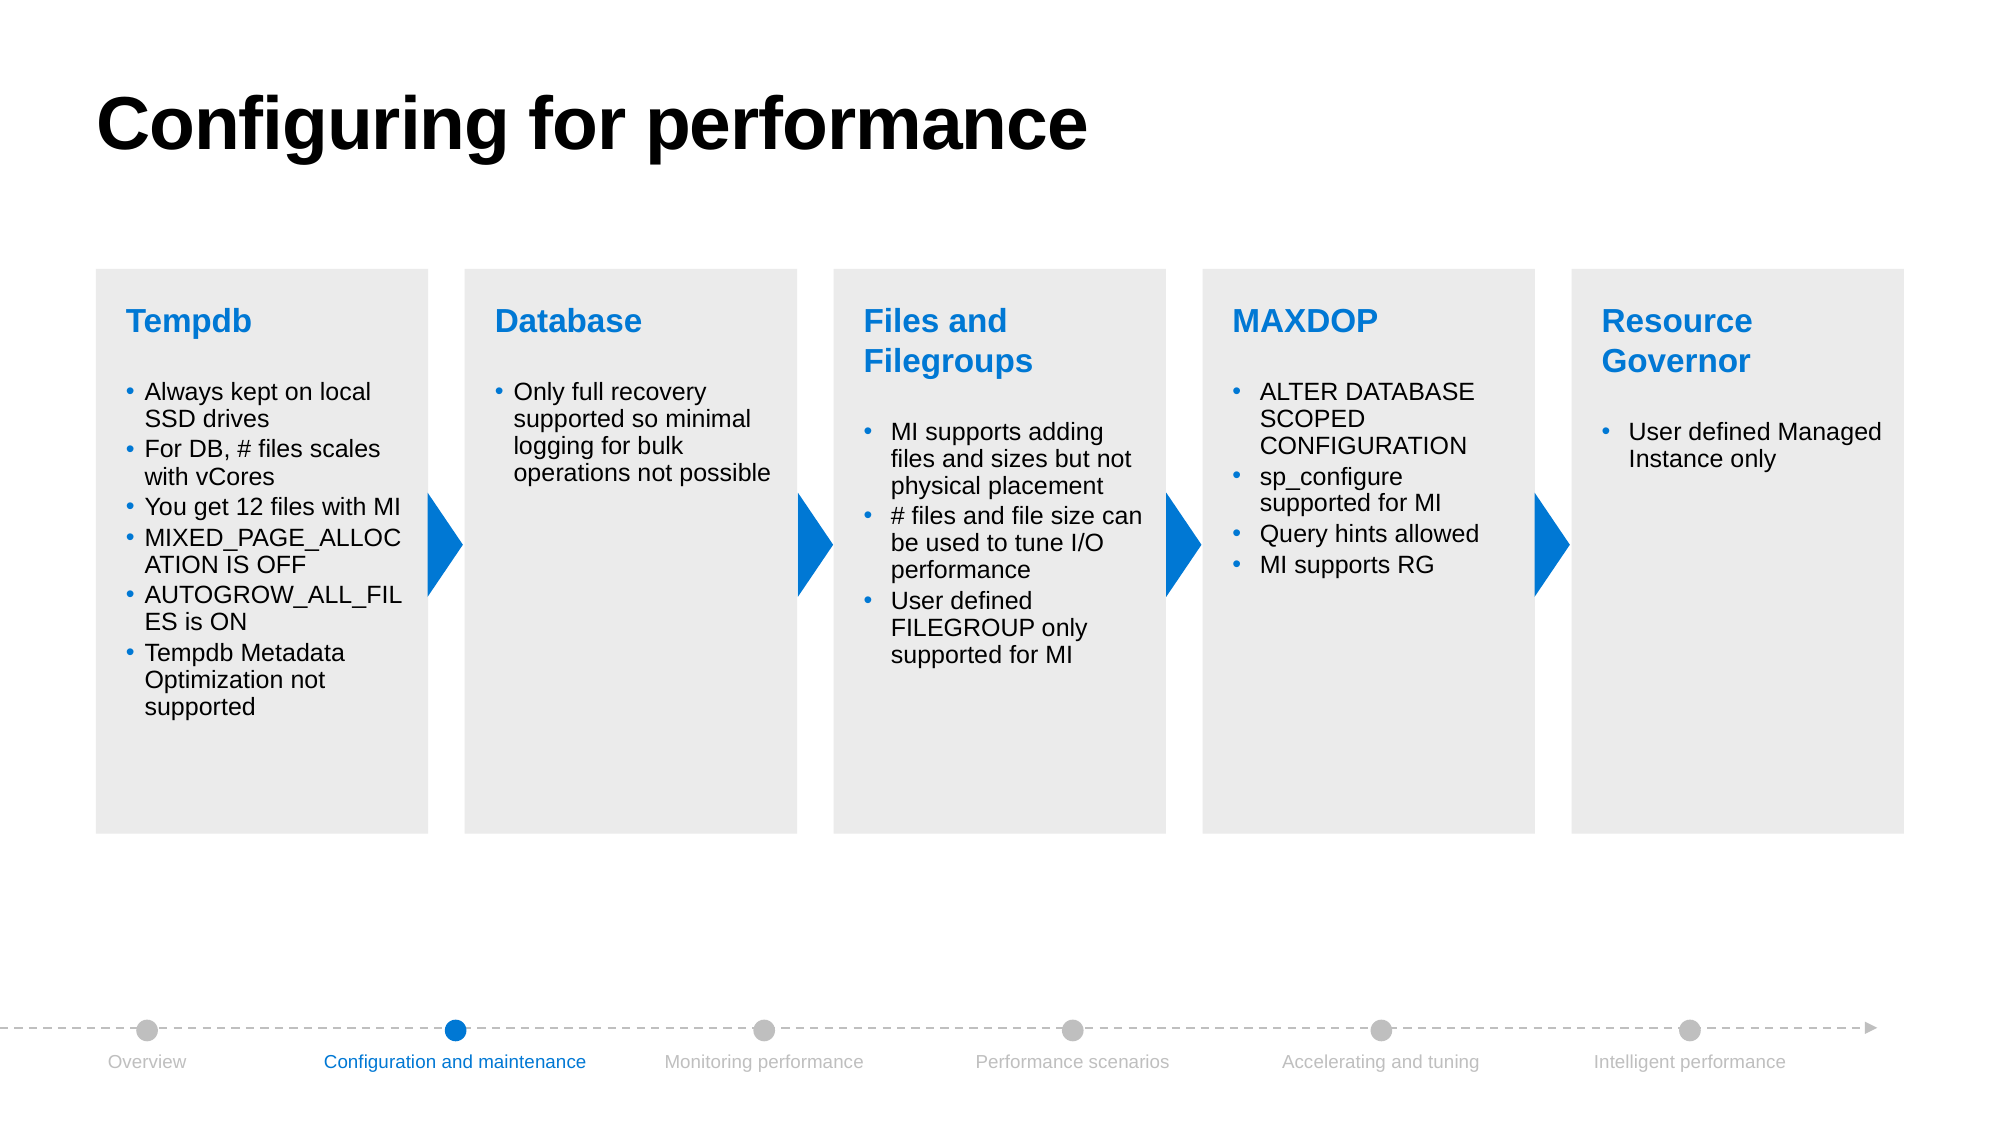

# Configuring for performance
Tempdb

Always kept on local SSD drives
For DB, # files scales with vCores
You get 12 files with MI
MIXED_PAGE_ALLOCATION IS OFF
AUTOGROW_ALL_FILES is ON
Tempdb Metadata Optimization not supported
Database

Only full recovery supported so minimal logging for bulk operations not possible
Files and Filegroups

MI supports adding
files and sizes but not physical placement
# files and file size can be used to tune I/O performance
User defined FILEGROUP only supported for MI
MAXDOP

ALTER DATABASE SCOPED CONFIGURATION
sp_configure supported for MI
Query hints allowed
MI supports RG
Resource Governor

User defined Managed Instance only

Configuration and maintenance
Monitoring performance
Performance scenarios
Accelerating and tuning
Intelligent performance
Overview